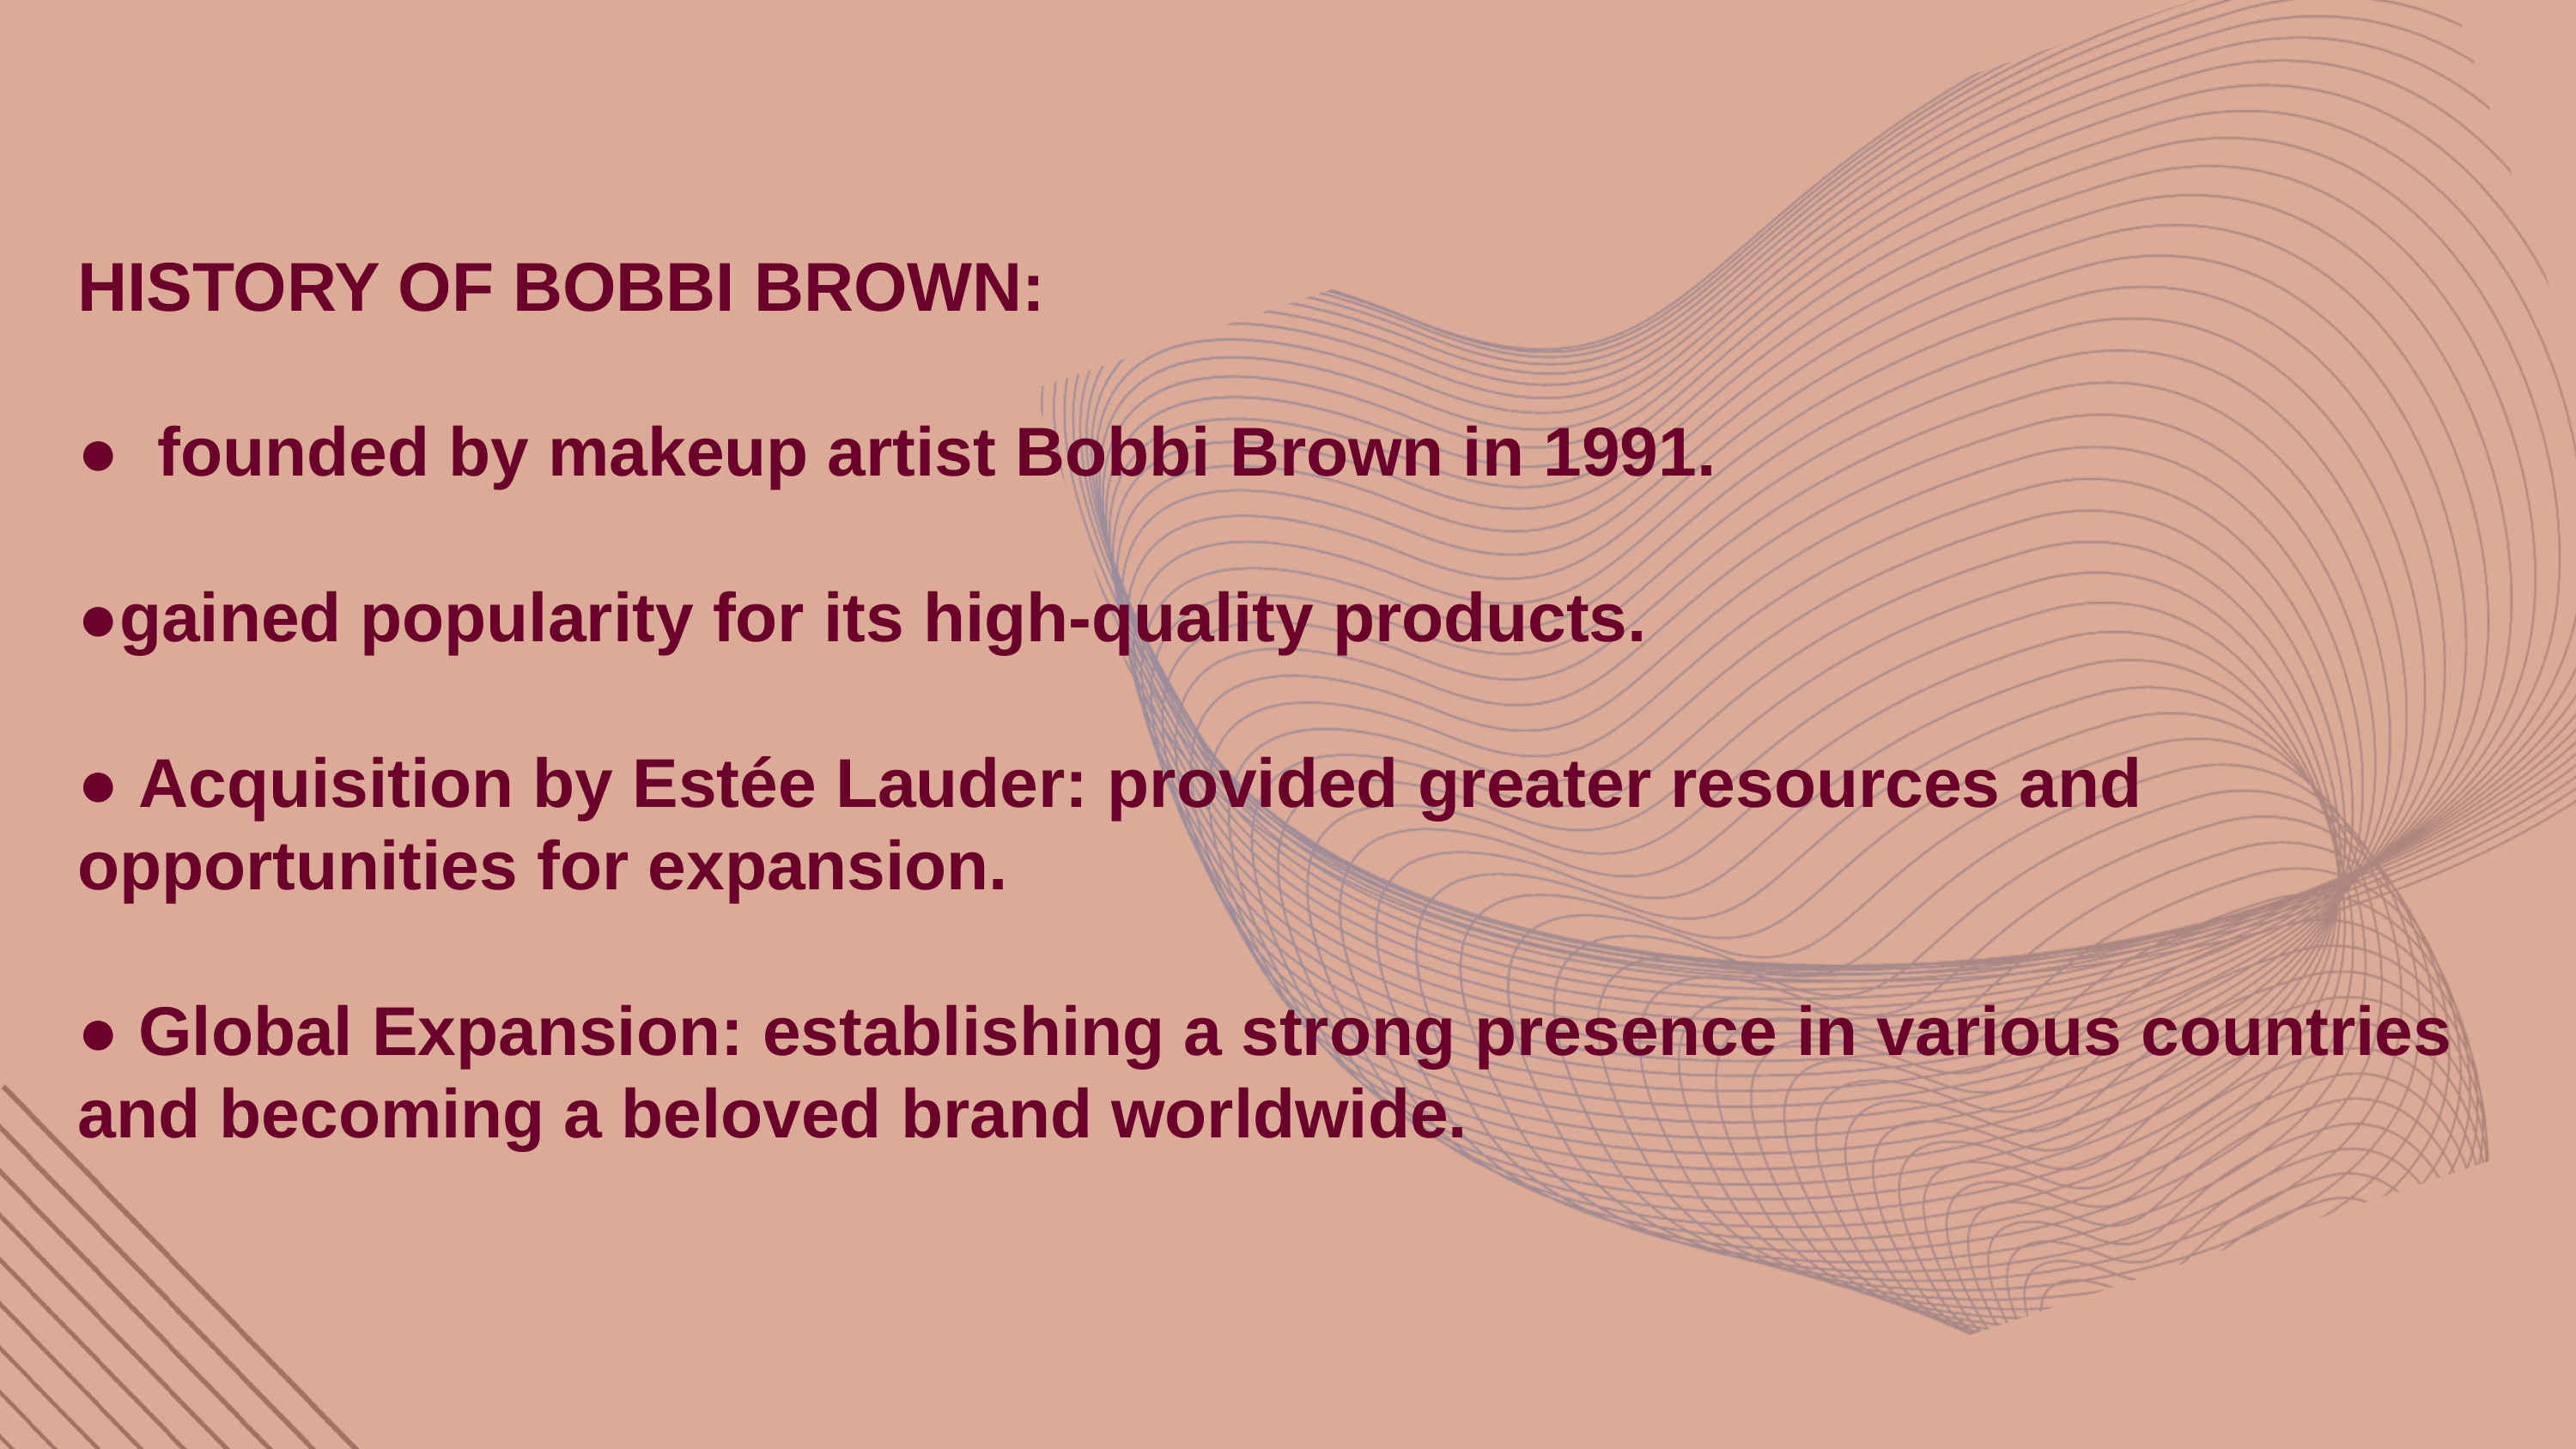

HISTORY OF BOBBI BROWN:

●  founded by makeup artist Bobbi Brown in 1991.

●gained popularity for its high-quality products.

● Acquisition by Estée Lauder: provided greater resources and opportunities for expansion.

● Global Expansion: establishing a strong presence in various countries and becoming a beloved brand worldwide.